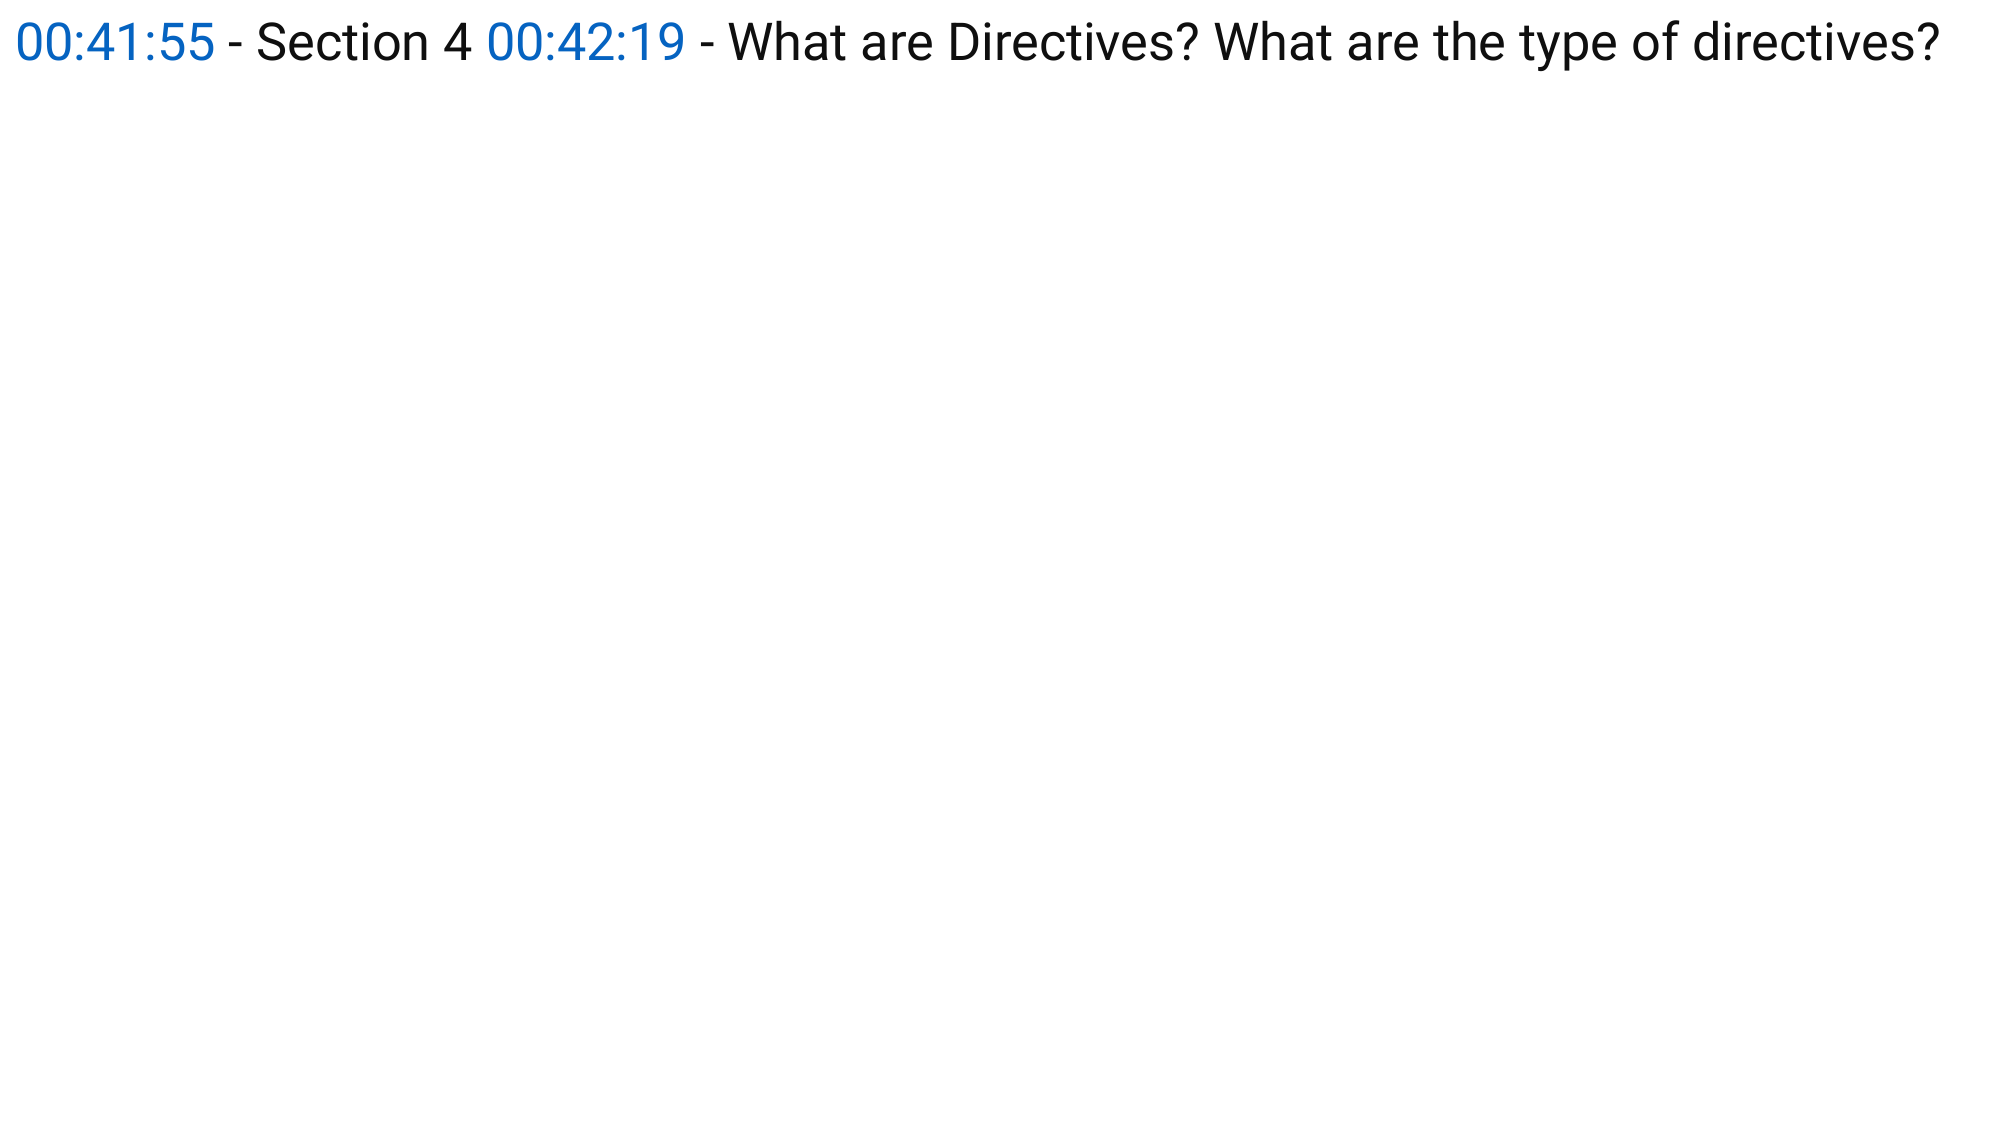

# 00:41:55 - Section 4 00:42:19 - What are Directives? What are the type of directives?